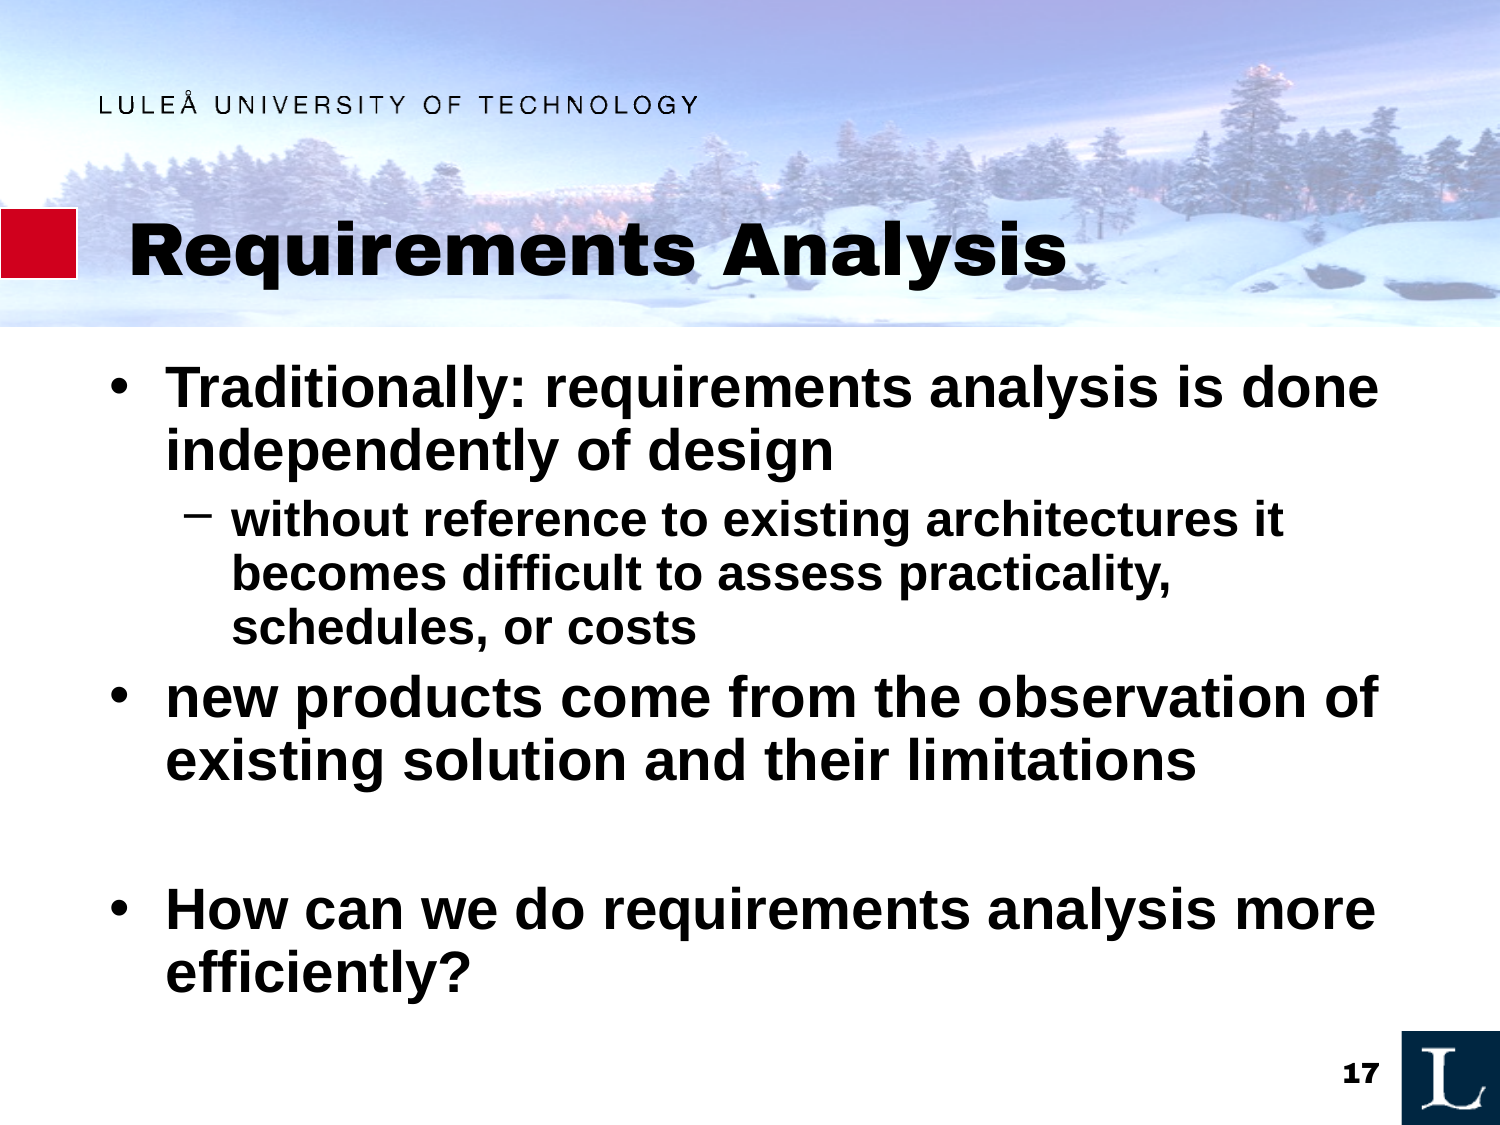

# Requirements Analysis
Traditionally: requirements analysis is done independently of design
without reference to existing architectures it becomes difficult to assess practicality, schedules, or costs
new products come from the observation of existing solution and their limitations

How can we do requirements analysis more efficiently?
17